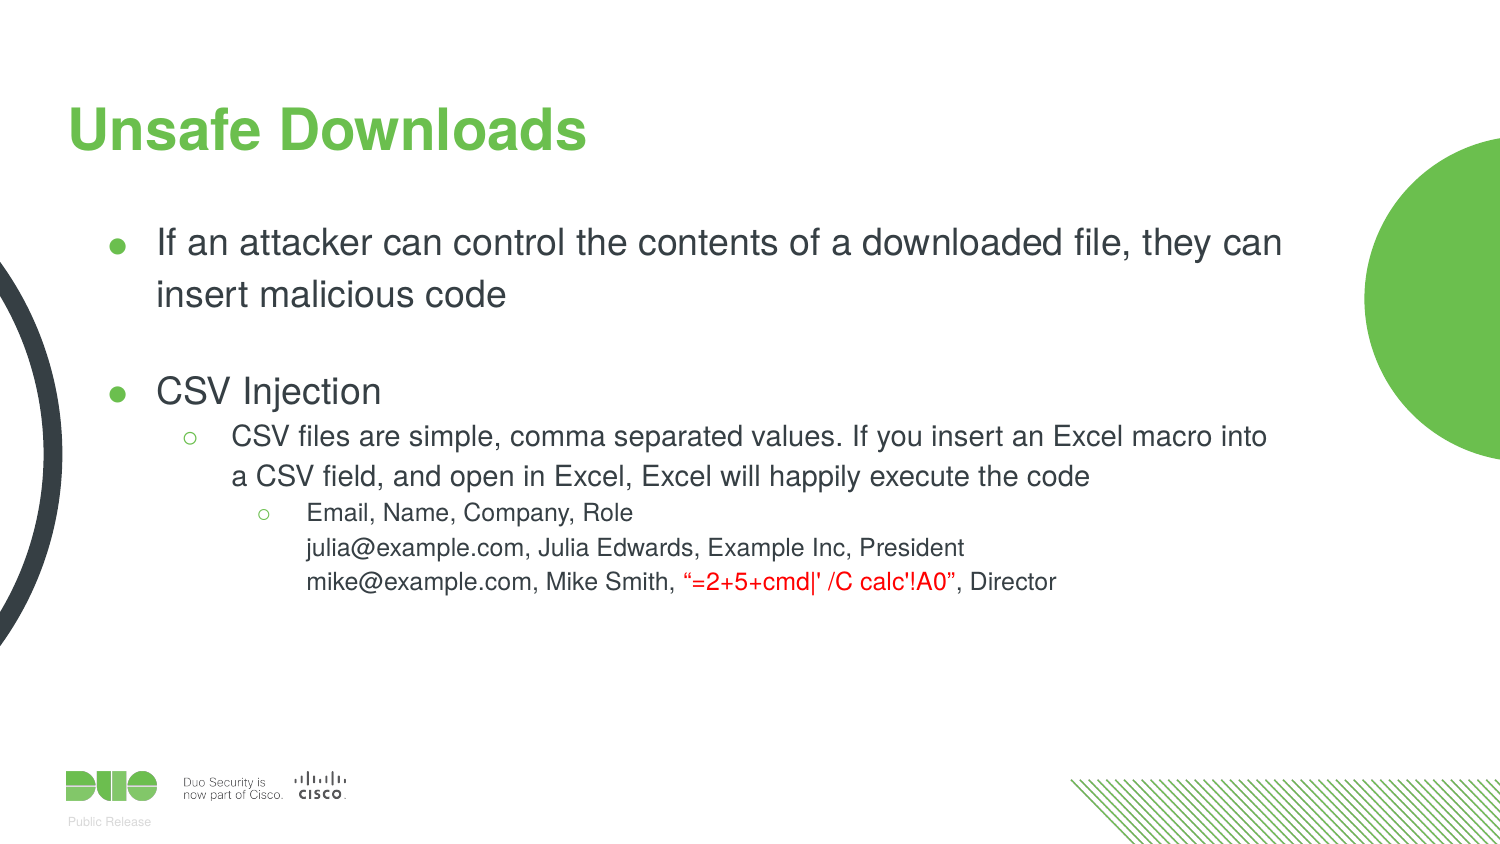

# Unsafe Downloads
If an attacker can control the contents of a downloaded file, they can insert malicious code
CSV Injection
CSV files are simple, comma separated values. If you insert an Excel macro into a CSV field, and open in Excel, Excel will happily execute the code
Email, Name, Company, Role
julia@example.com, Julia Edwards, Example Inc, President
mike@example.com, Mike Smith, “=2+5+cmd|' /C calc'!A0”, Director